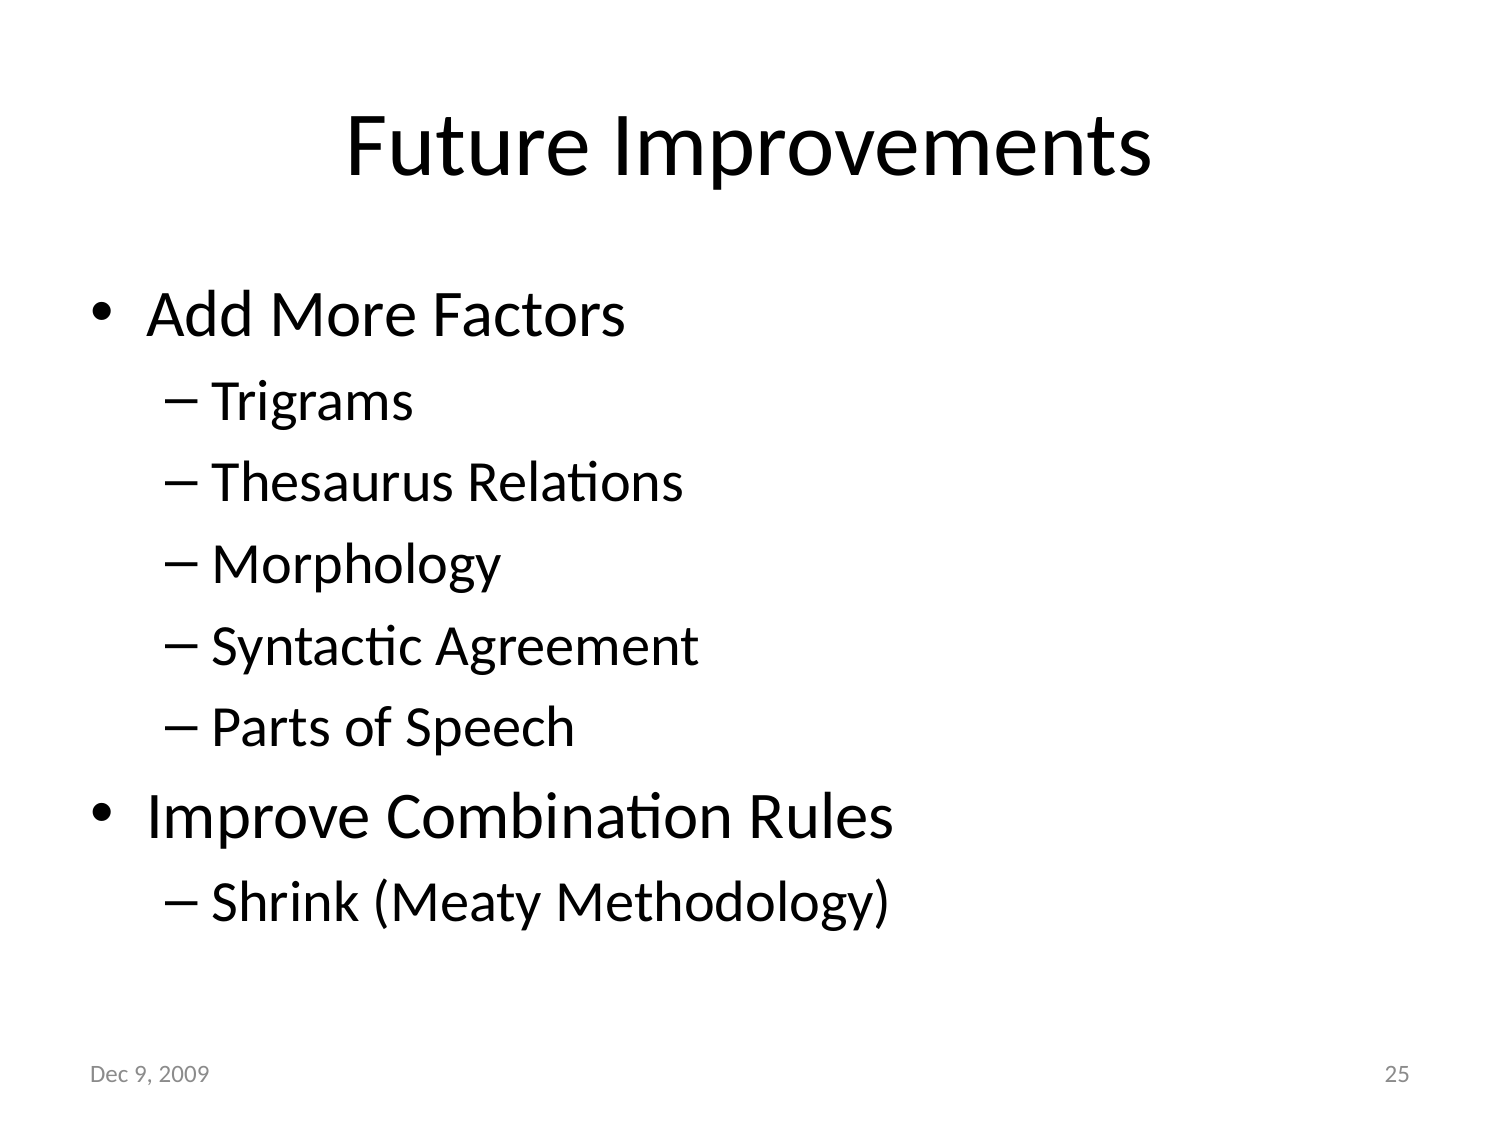

# Future Improvements
Add More Factors
Trigrams
Thesaurus Relations
Morphology
Syntactic Agreement
Parts of Speech
Improve Combination Rules
Shrink (Meaty Methodology)
Dec 9, 2009
25